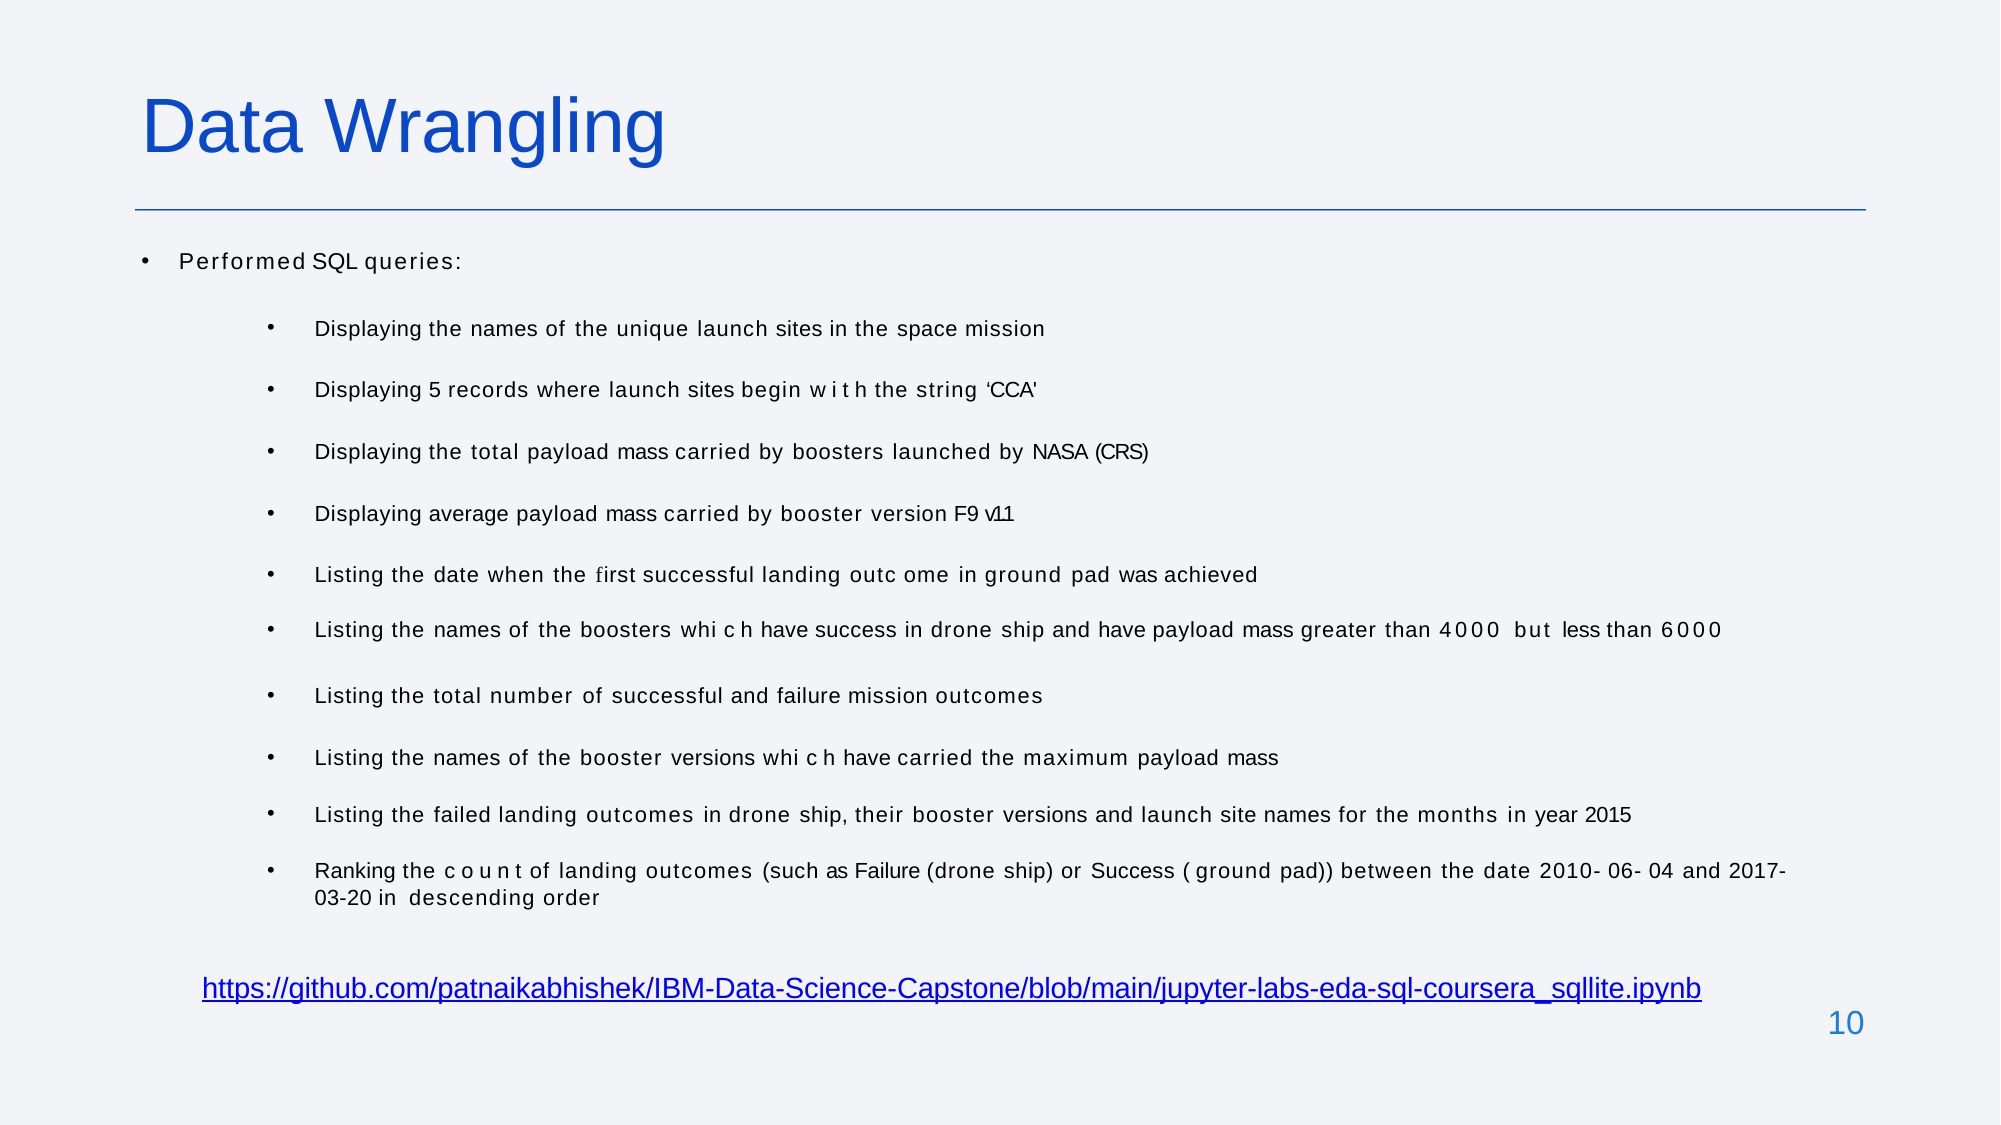

# Data Wrangling
Performed SQL queries:

Displaying the names of the unique launch sites in the space mission

Displaying 5 records where launch sites begin w i t h the string ‘CCA'

Displaying the total payload mass carried by boosters launched by NASA (CRS)

Displaying average payload mass carried by booster version F9 v1.1

Listing the date when the first successful landing outc ome in ground pad was achieved

Listing the names of the boosters whi c h have success in drone ship and have payload mass greater than 4000 but less than 6000

Listing the total number of successful and failure mission outcomes

Listing the names of the booster versions whi c h have carried the maximum payload mass

Listing the failed landing outcomes in drone ship, their booster versions and launch site names for the months in year 2015

Ranking the c o u n t of landing outcomes (such as Failure (drone ship) or Success ( ground pad)) between the date 2010- 06- 04 and 2017-03-20 in  descending order
https://github.com/patnaikabhishek/IBM-Data-Science-Capstone/blob/main/jupyter-labs-eda-sql-coursera_sqllite.ipynb

10